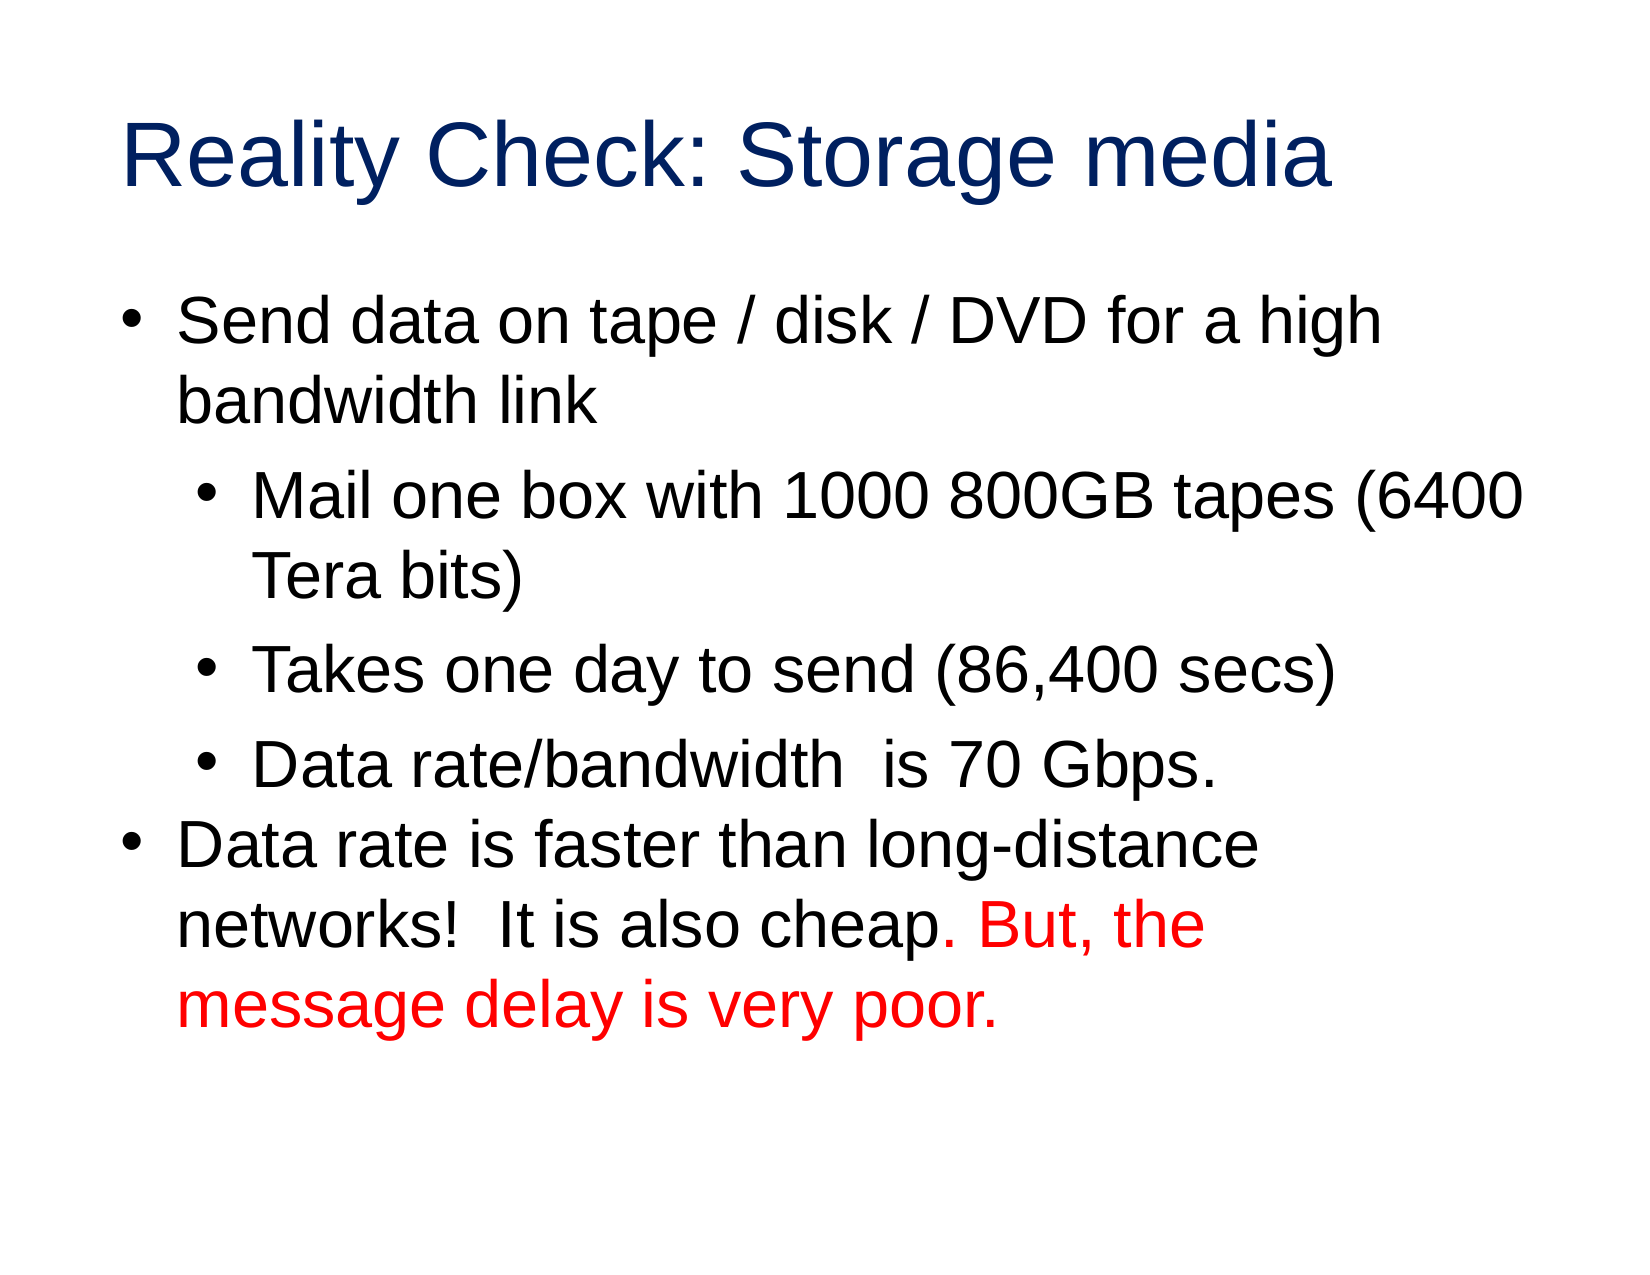

# Reality Check: Storage media
Send data on tape / disk / DVD for a high bandwidth link
Mail one box with 1000 800GB tapes (6400 Tera bits)
Takes one day to send (86,400 secs)
Data rate/bandwidth  is 70 Gbps.
Data rate is faster than long-distance networks!  It is also cheap. But, the message delay is very poor.